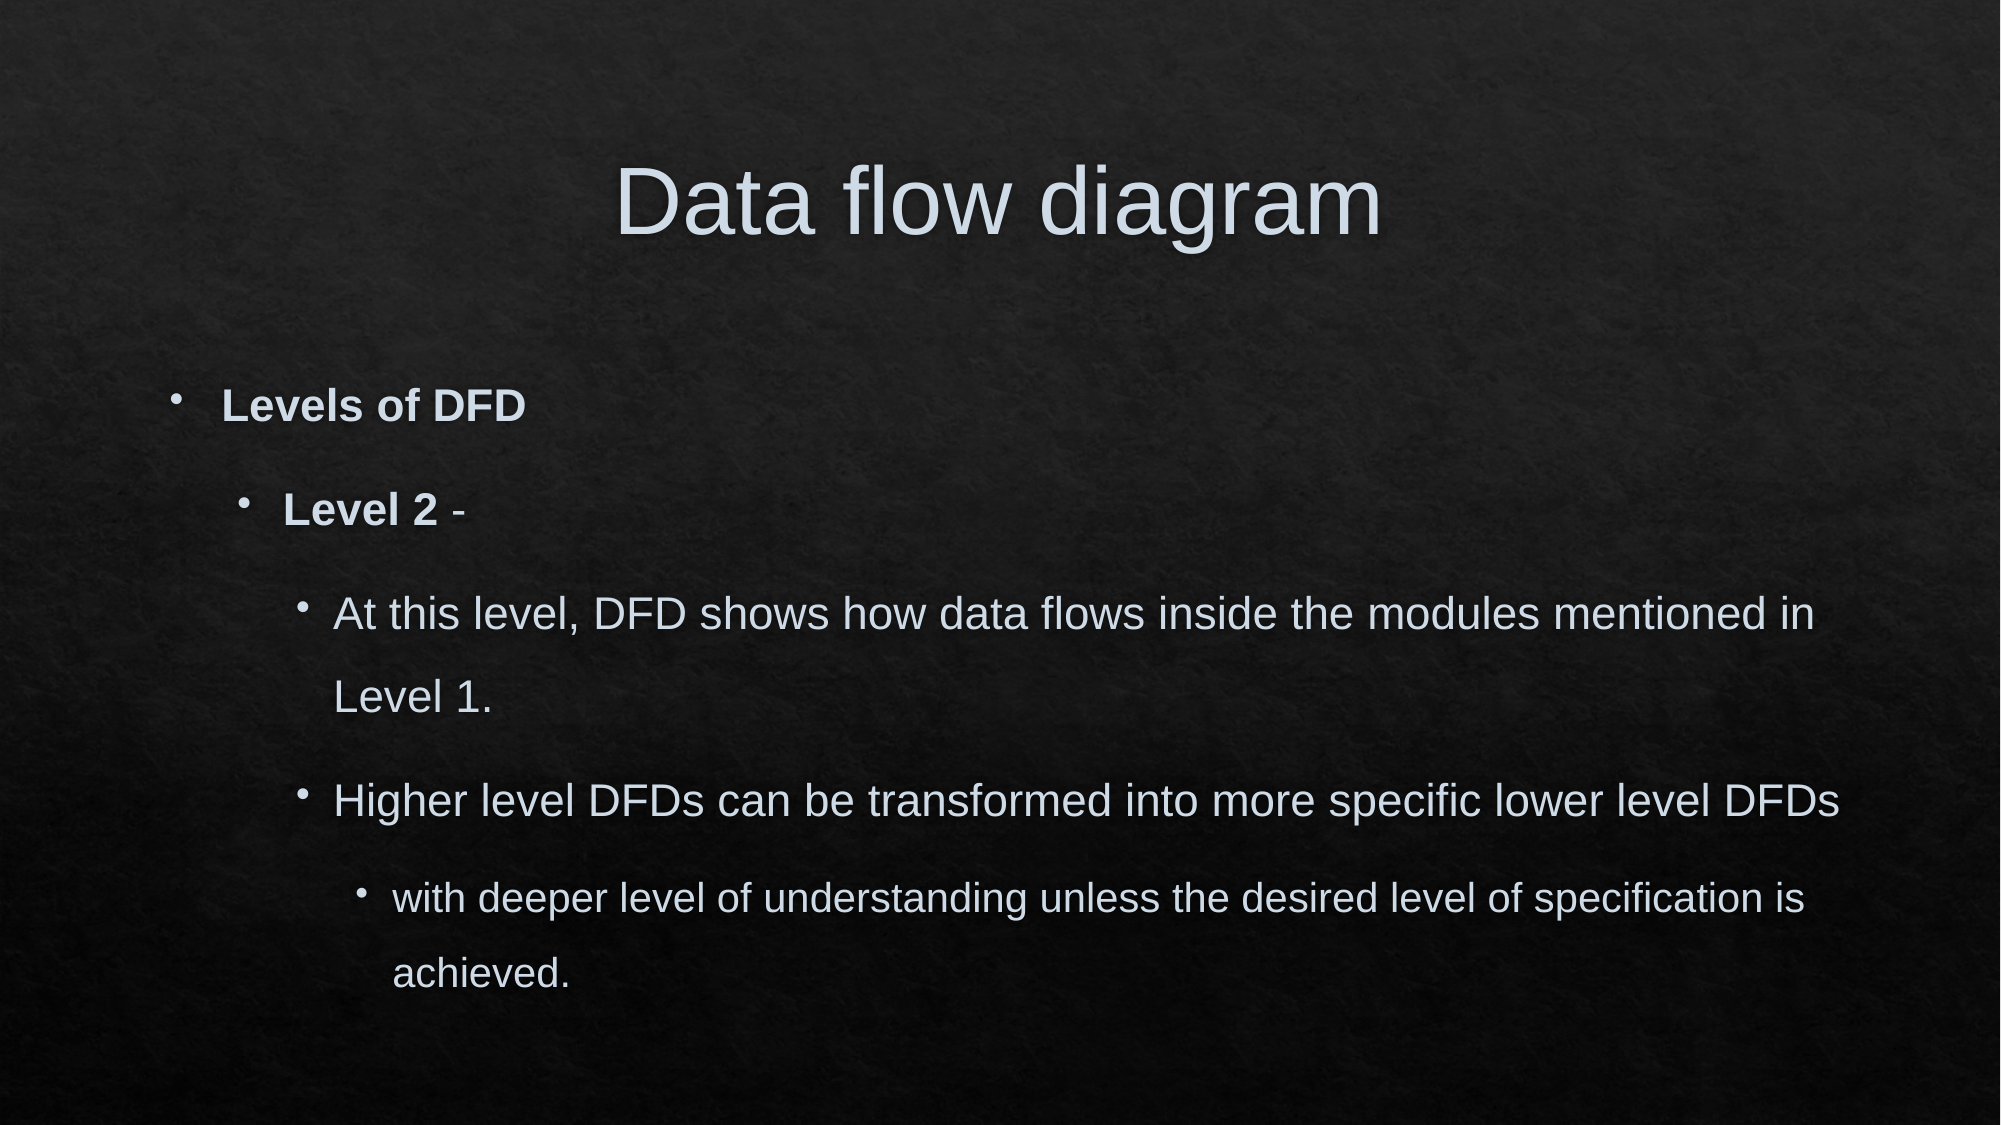

# Data flow diagram
Levels of DFD
Level 2 -
At this level, DFD shows how data flows inside the modules mentioned in Level 1.
Higher level DFDs can be transformed into more specific lower level DFDs
with deeper level of understanding unless the desired level of specification is achieved.